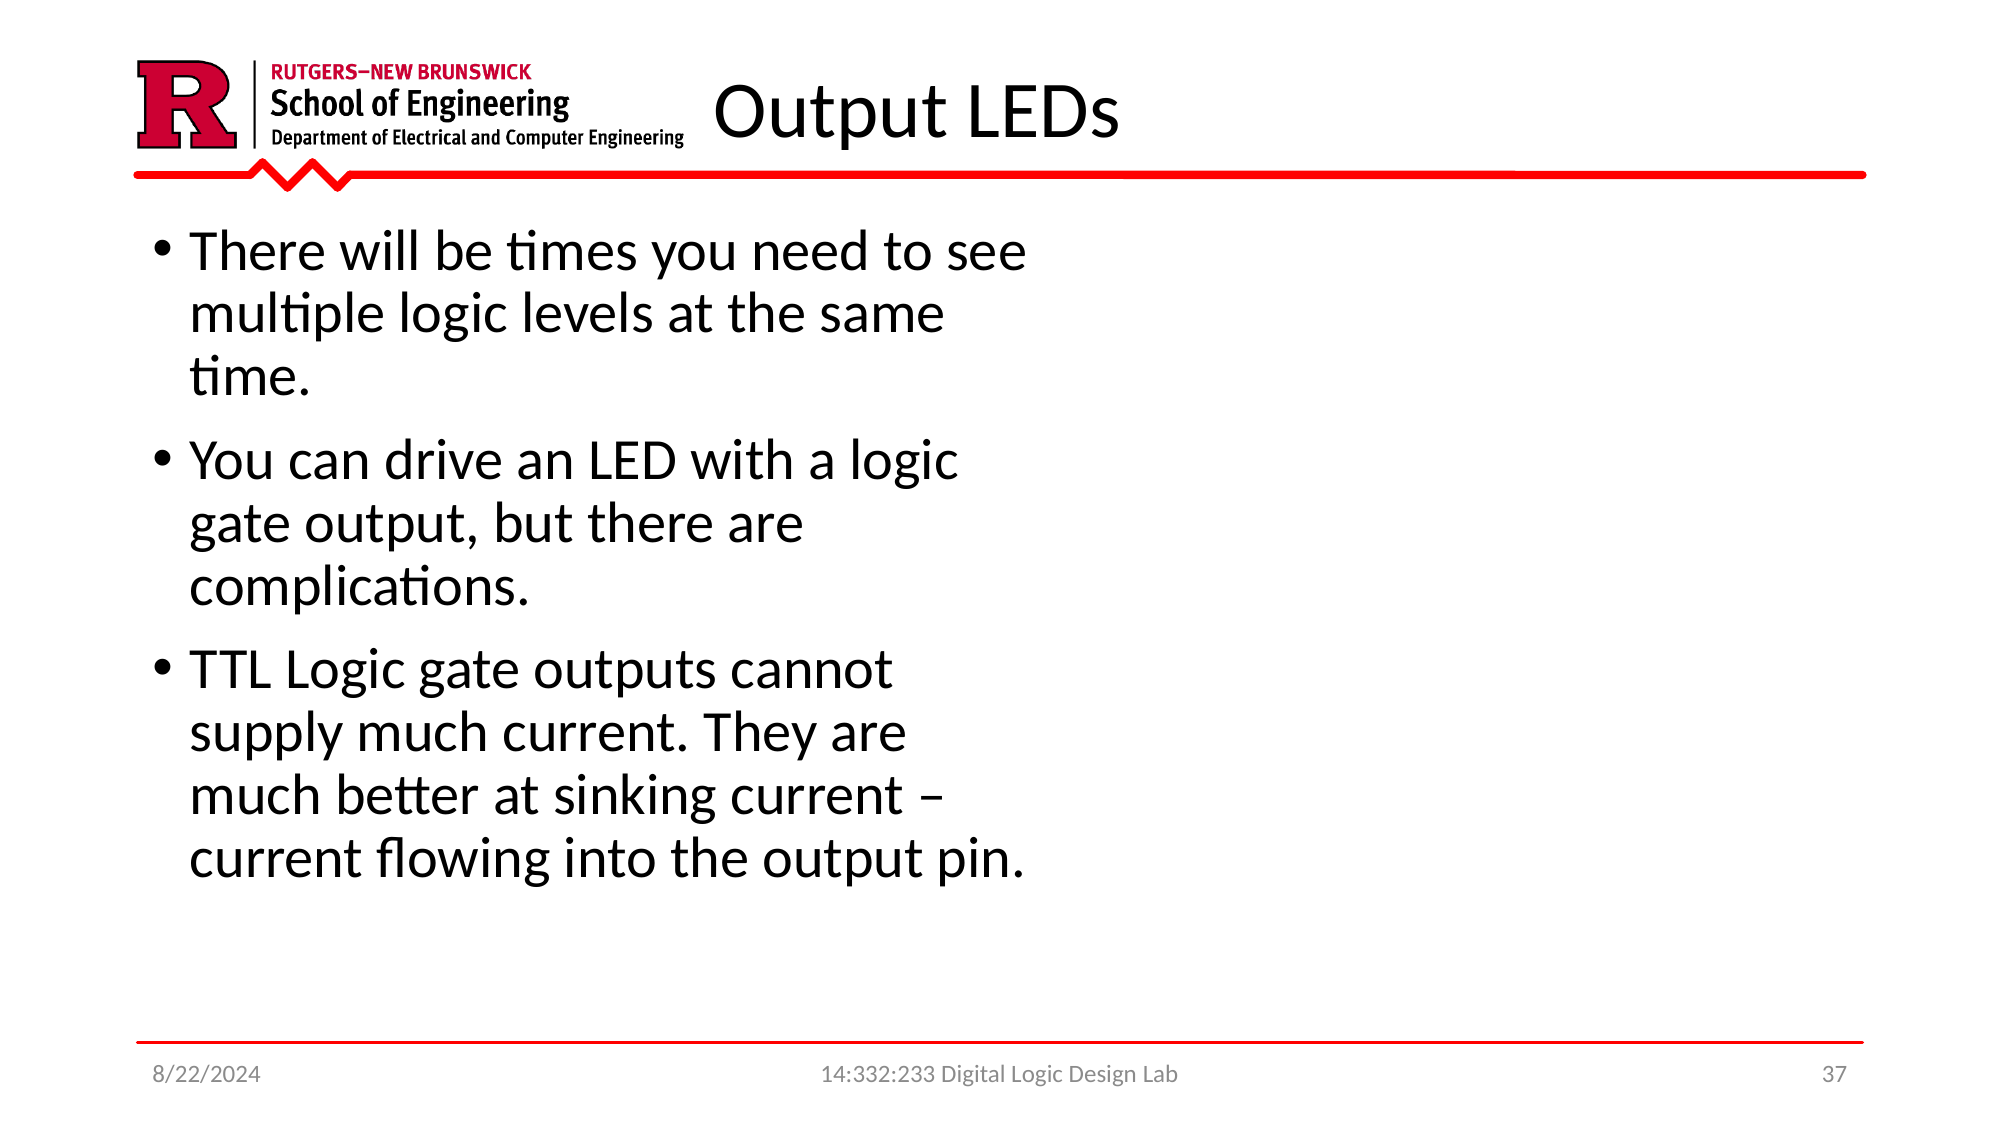

# Output LEDs
There will be times you need to see multiple logic levels at the same time.
You can drive an LED with a logic gate output, but there are complications.
TTL Logic gate outputs cannot supply much current. They are much better at sinking current – current flowing into the output pin.
8/22/2024
14:332:233 Digital Logic Design Lab
37